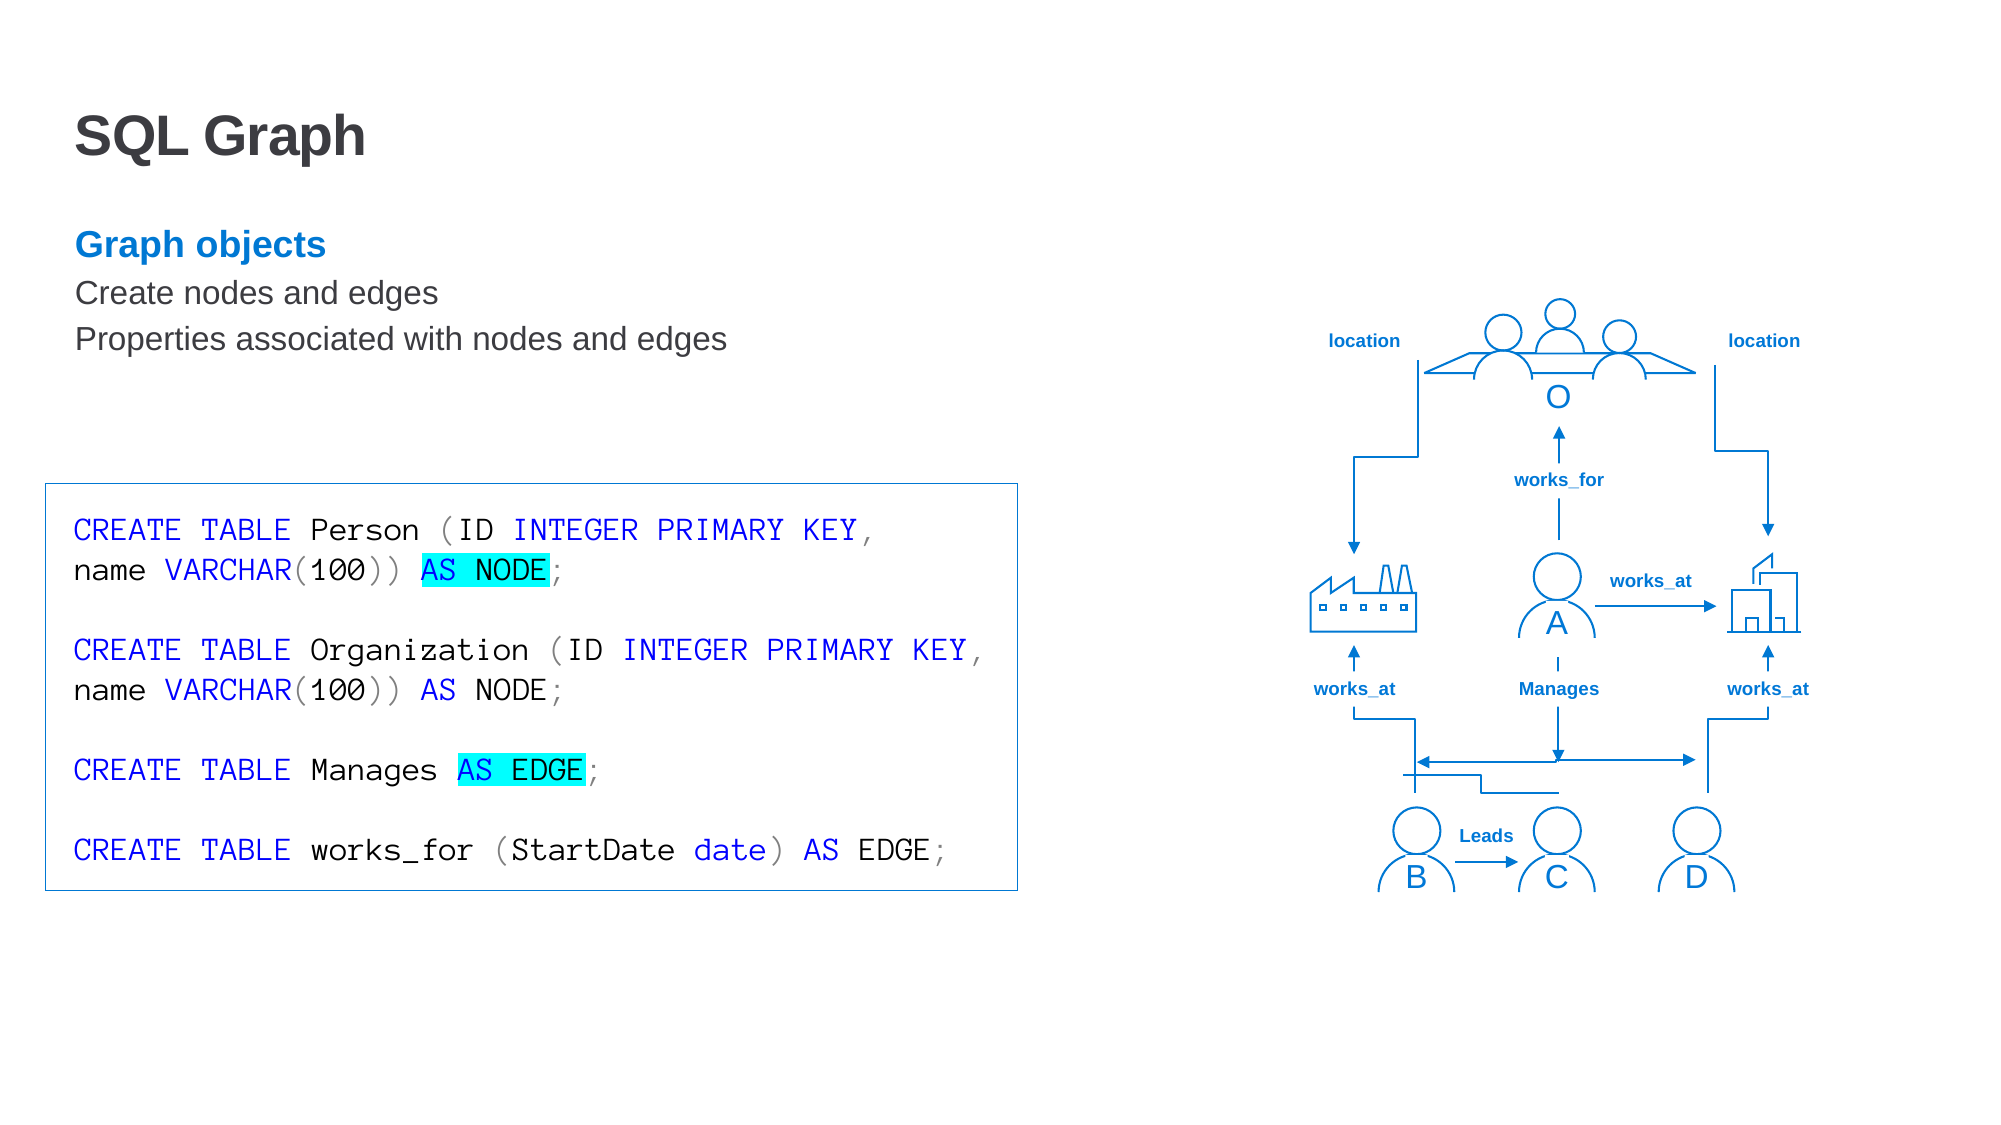

# SQL Graph
Graph objects
Create nodes and edges
Properties associated with nodes and edges

location
location
O
works_for

A

works_at

works_at
Manages
works_at

B

C

D
Leads
CREATE TABLE Person (ID INTEGER PRIMARY KEY,
name VARCHAR(100)) AS NODE;

CREATE TABLE Organization (ID INTEGER PRIMARY KEY, name VARCHAR(100)) AS NODE;

CREATE TABLE Manages AS EDGE;

CREATE TABLE works_for (StartDate date) AS EDGE;